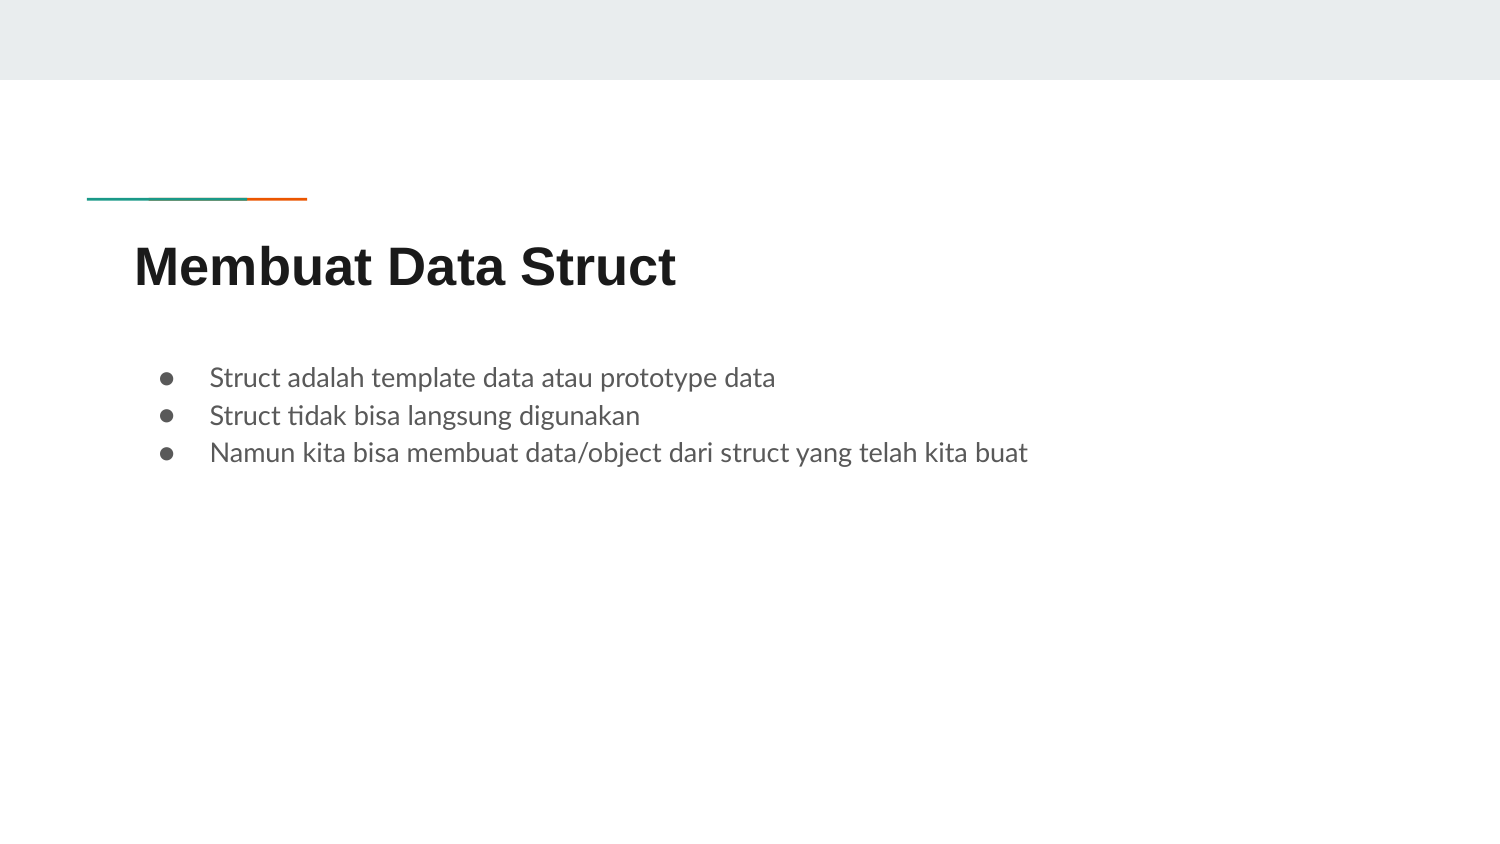

# Membuat Data Struct
Struct adalah template data atau prototype data
Struct tidak bisa langsung digunakan
Namun kita bisa membuat data/object dari struct yang telah kita buat